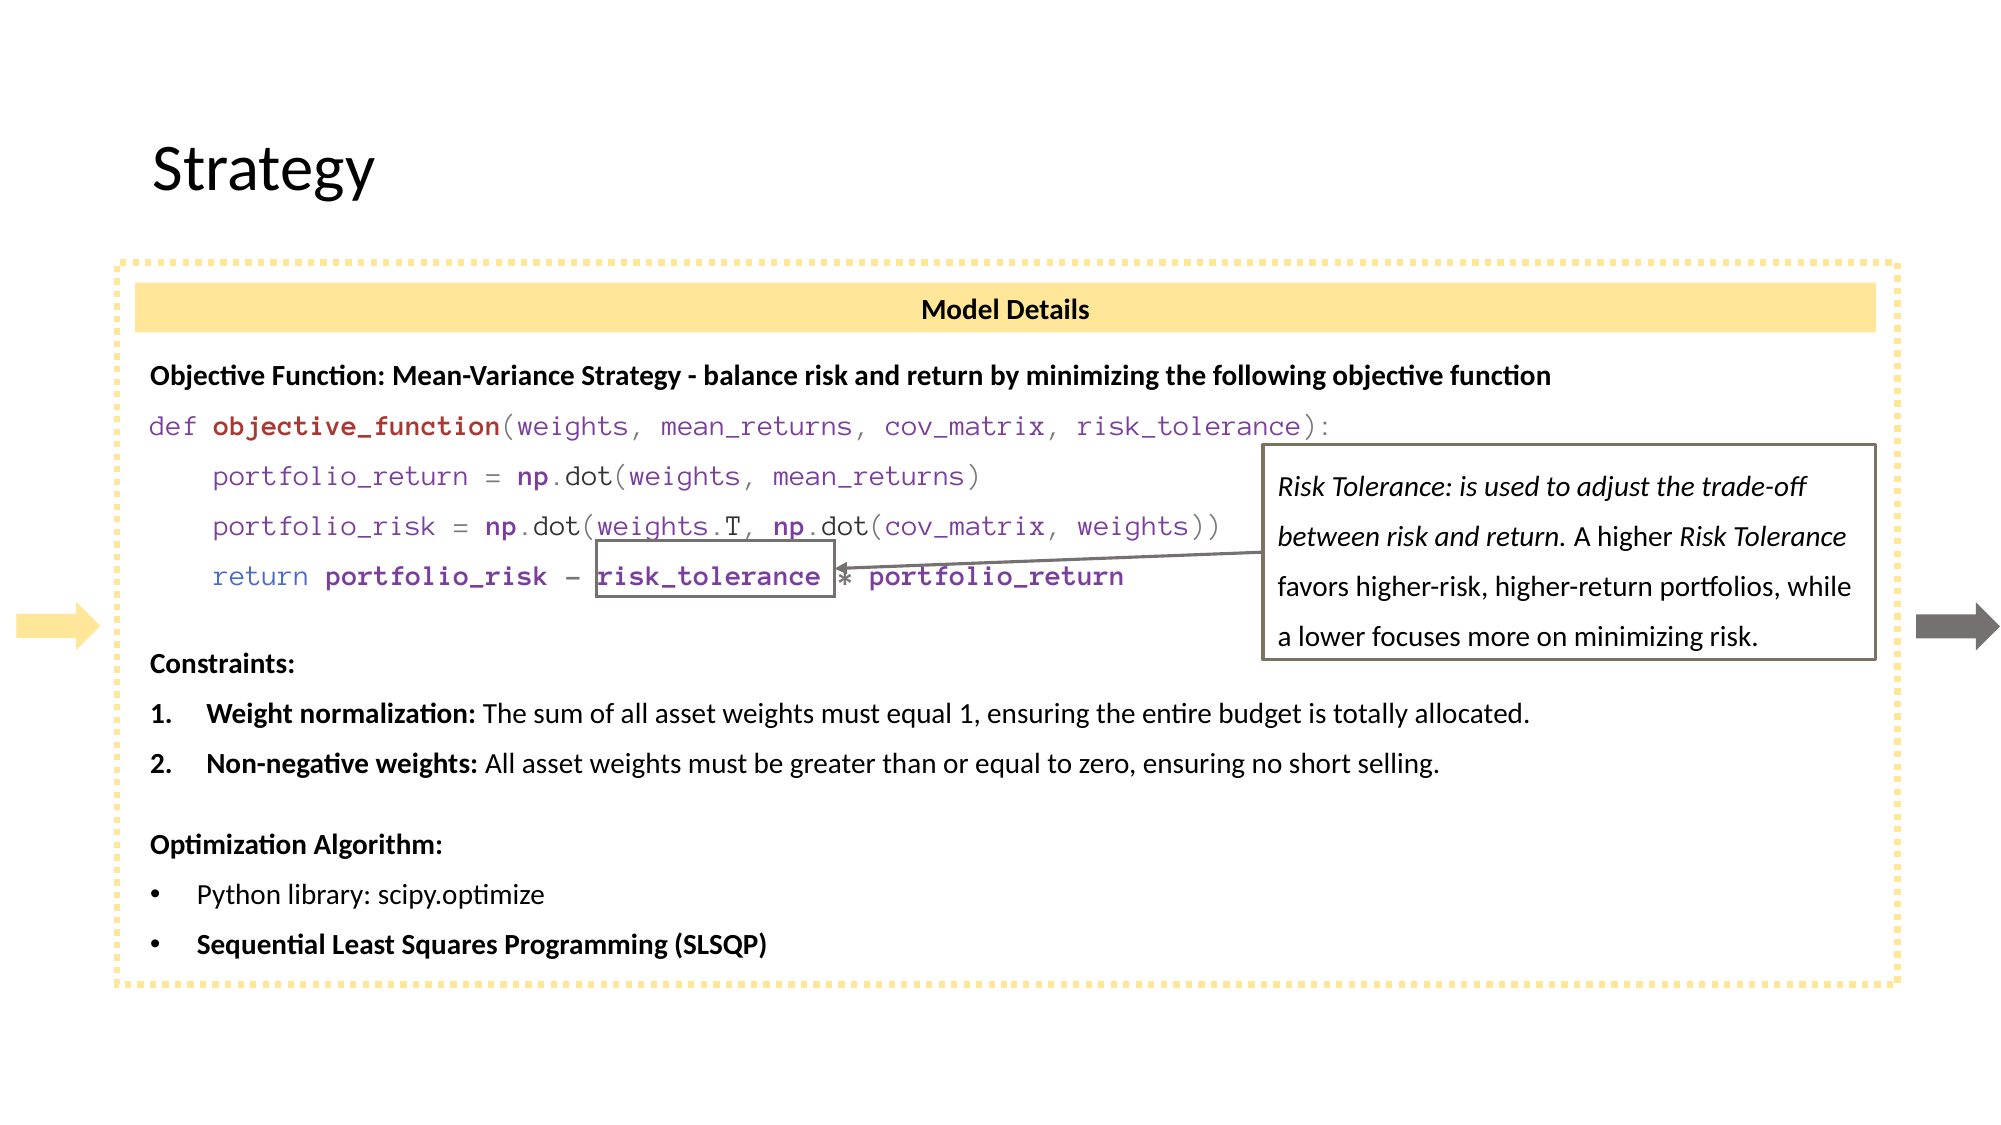

# Strategy

Objective Function: Mean-Variance Strategy - balance risk and return by minimizing the following objective function
def objective_function(weights, mean_returns, cov_matrix, risk_tolerance):
    portfolio_return = np.dot(weights, mean_returns)
    portfolio_risk = np.dot(weights.T, np.dot(cov_matrix, weights))
    return portfolio_risk - risk_tolerance * portfolio_return
Model Details
Risk Tolerance: is used to adjust the trade-off between risk and return. A higher Risk Tolerance favors higher-risk, higher-return portfolios, while a lower focuses more on minimizing risk.

Constraints:
Weight normalization: The sum of all asset weights must equal 1, ensuring the entire budget is totally allocated.
Non-negative weights: All asset weights must be greater than or equal to zero, ensuring no short selling.
Optimization Algorithm:
Python library: scipy.optimize
Sequential Least Squares Programming (SLSQP)